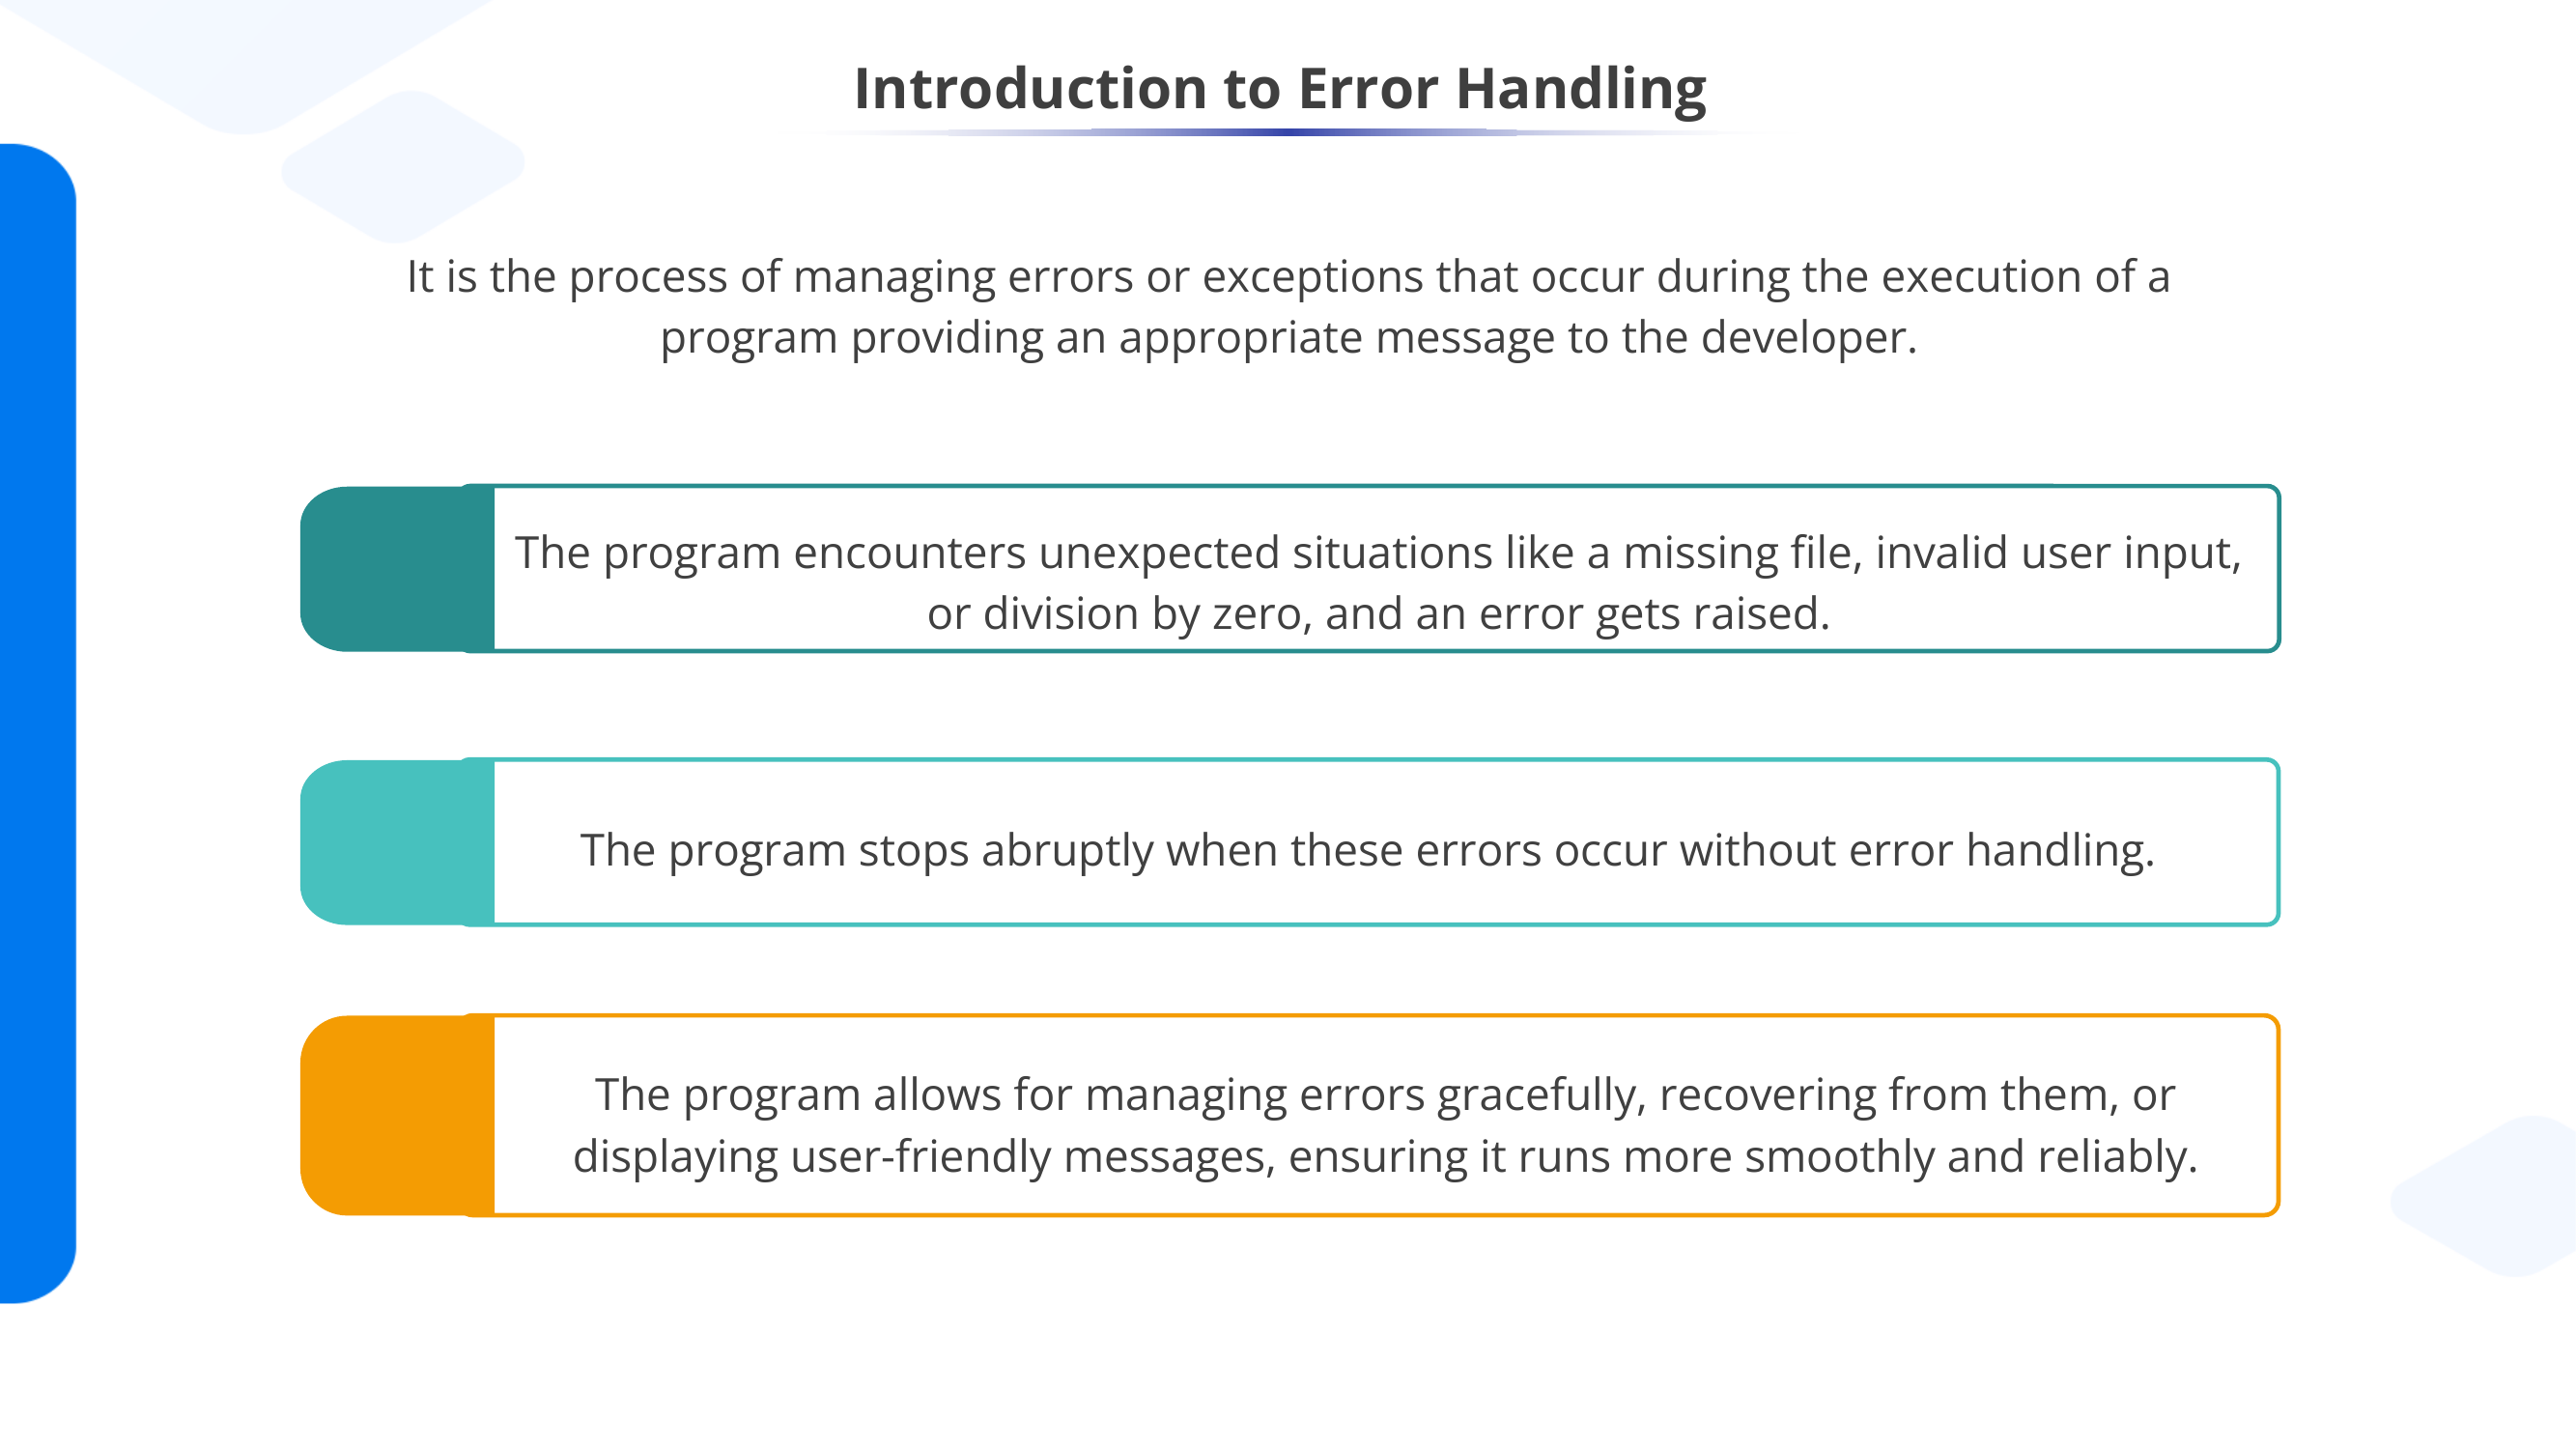

# Introduction to Error Handling

It is the process of managing errors or exceptions that occur during the execution of a program providing an appropriate message to the developer.

The program encounters unexpected situations like a missing file, invalid user input, or division by zero, and an error gets raised.

The program stops abruptly when these errors occur without error handling.

The program allows for managing errors gracefully, recovering from them, or displaying user-friendly messages, ensuring it runs more smoothly and reliably.